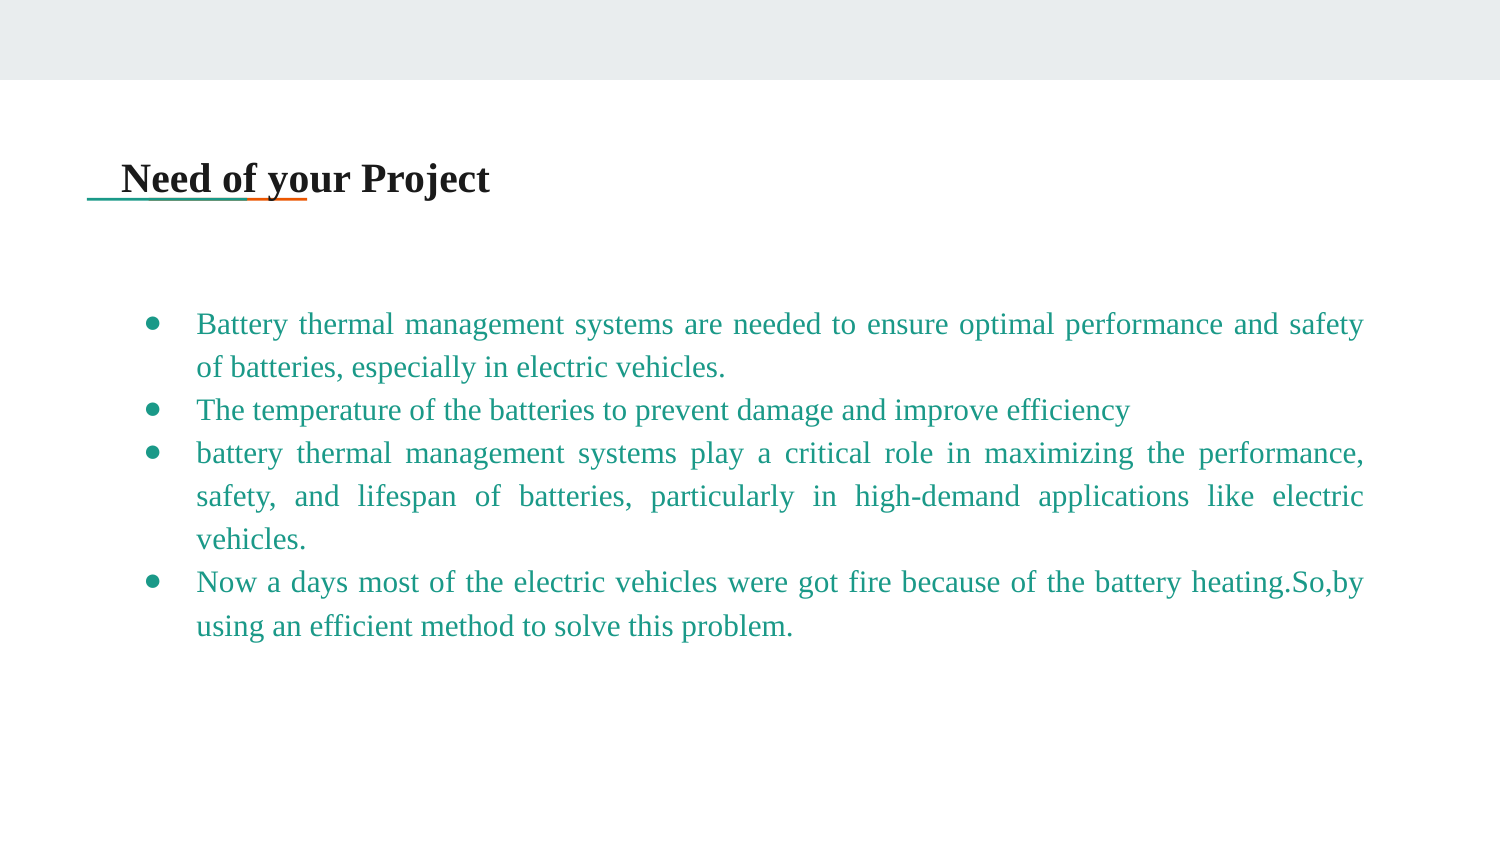

# Need of your Project
Battery thermal management systems are needed to ensure optimal performance and safety of batteries, especially in electric vehicles.
The temperature of the batteries to prevent damage and improve efficiency
battery thermal management systems play a critical role in maximizing the performance, safety, and lifespan of batteries, particularly in high-demand applications like electric vehicles.
Now a days most of the electric vehicles were got fire because of the battery heating.So,by using an efficient method to solve this problem.